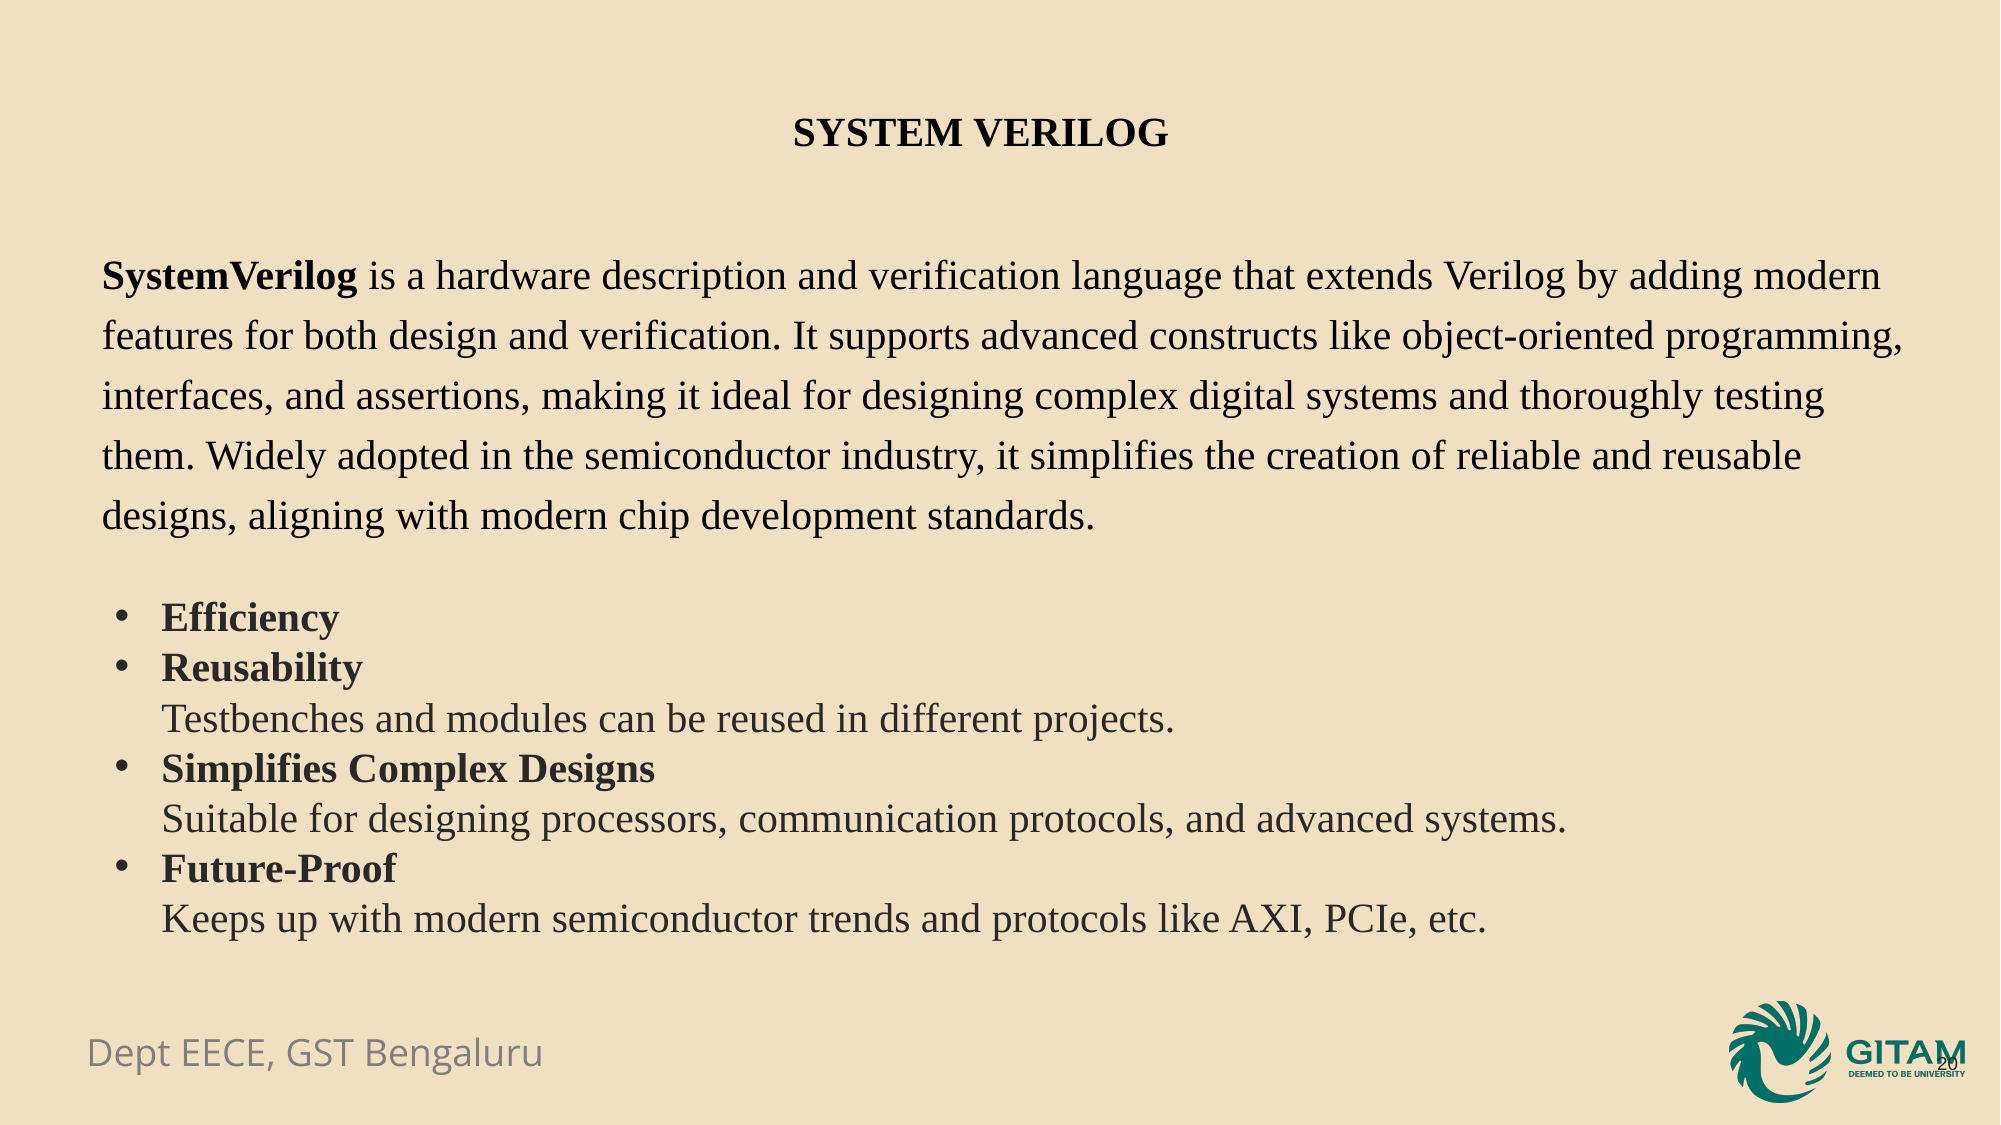

# SYSTEM VERILOG
SystemVerilog is a hardware description and verification language that extends Verilog by adding modern features for both design and verification. It supports advanced constructs like object-oriented programming, interfaces, and assertions, making it ideal for designing complex digital systems and thoroughly testing them. Widely adopted in the semiconductor industry, it simplifies the creation of reliable and reusable designs, aligning with modern chip development standards.

Efficiency
Reusability
Testbenches and modules can be reused in different projects.
Simplifies Complex Designs
Suitable for designing processors, communication protocols, and advanced systems.
Future-Proof
Keeps up with modern semiconductor trends and protocols like AXI, PCIe, etc.
20